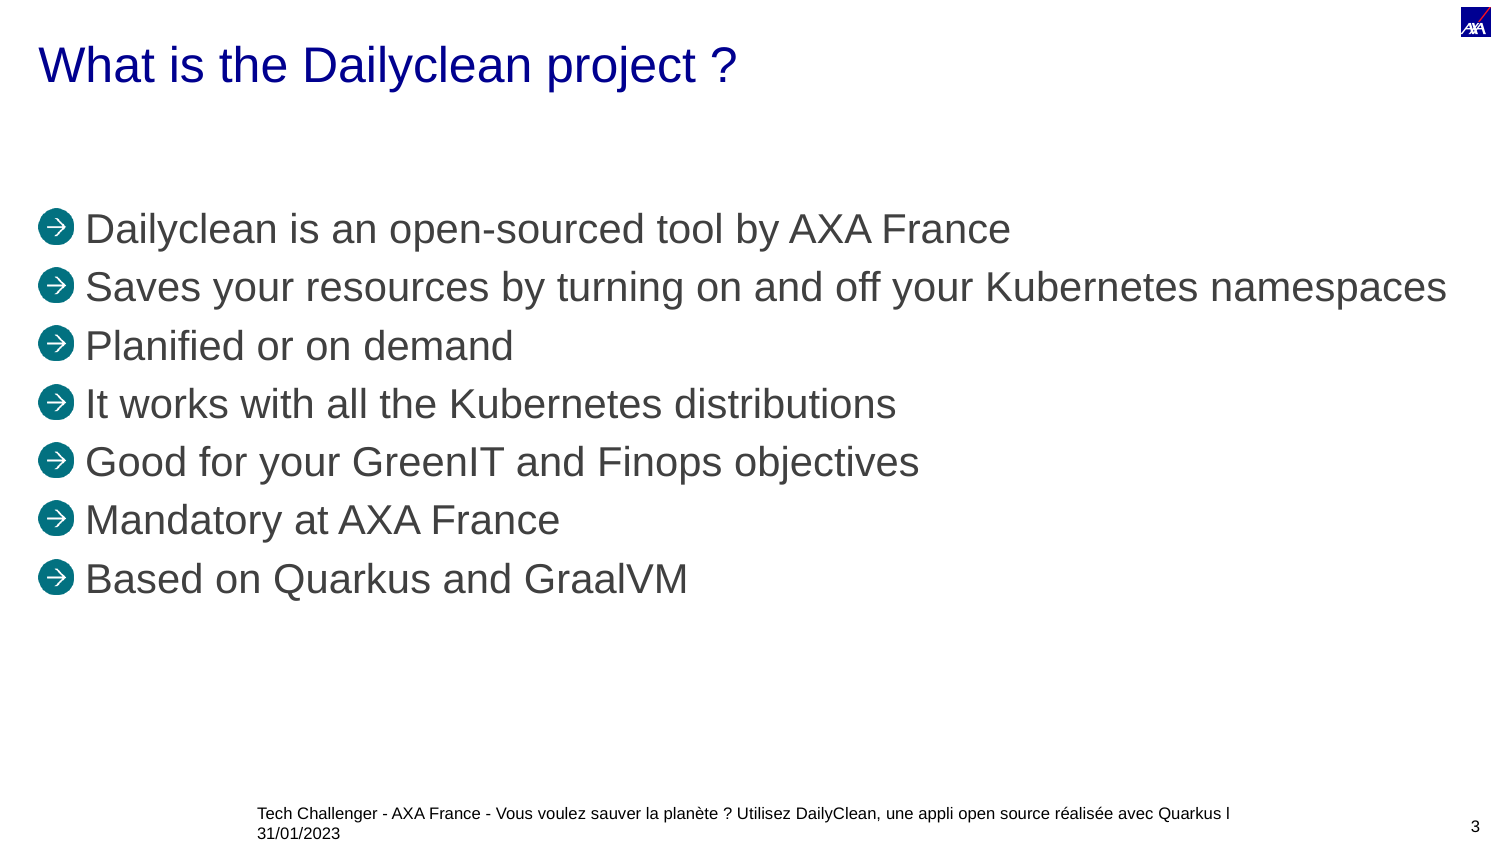

# What is the Dailyclean project ?
Dailyclean is an open-sourced tool by AXA France
Saves your resources by turning on and off your Kubernetes namespaces
Planified or on demand
It works with all the Kubernetes distributions
Good for your GreenIT and Finops objectives
Mandatory at AXA France
Based on Quarkus and GraalVM
Tech Challenger - AXA France - Vous voulez sauver la planète ? Utilisez DailyClean, une appli open source réalisée avec Quarkus l 31/01/2023